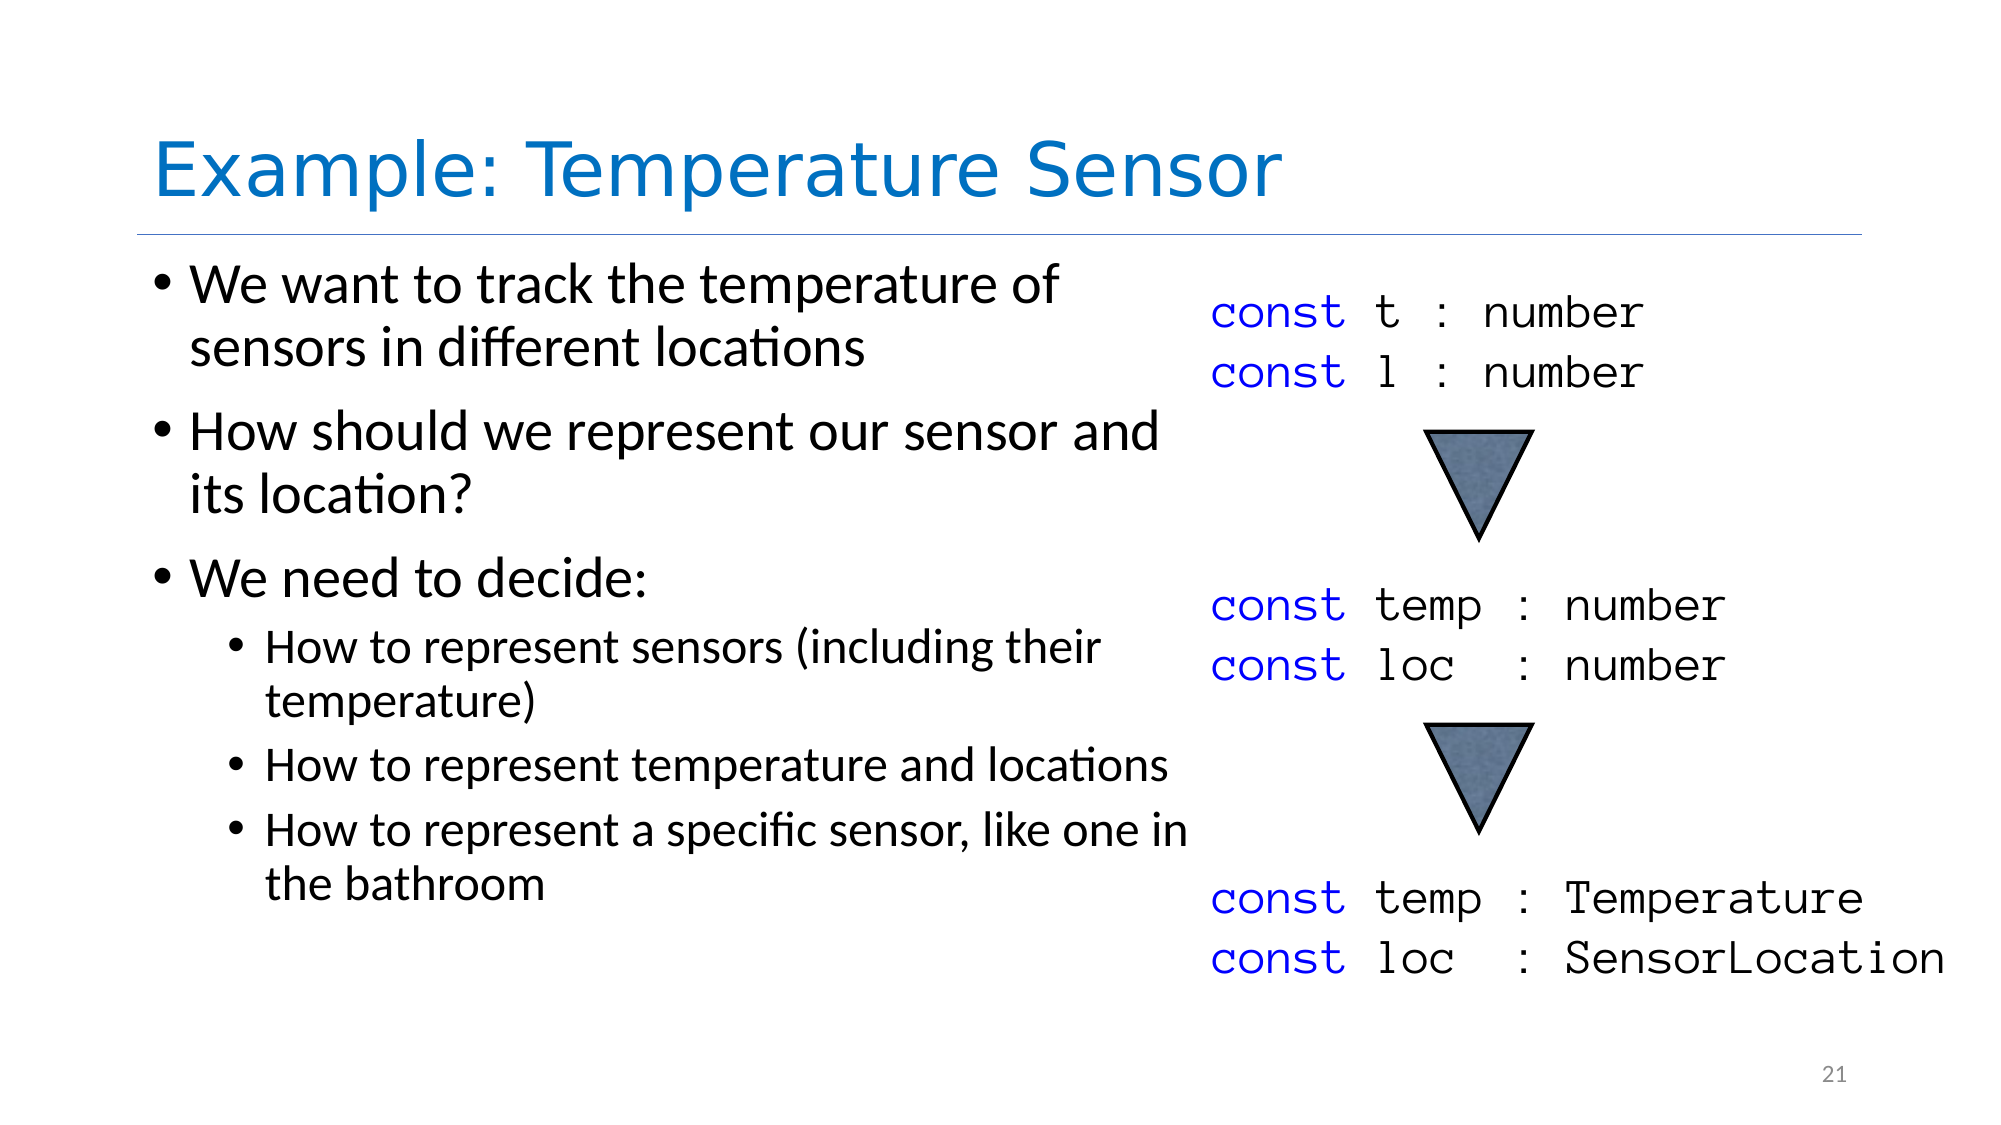

# Example: Temperature Sensor
We want to track the temperature of sensors in different locations
How should we represent our sensor and its location?
We need to decide:
How to represent sensors (including their temperature)
How to represent temperature and locations
How to represent a specific sensor, like one in the bathroom
const t : number
const l : number

const temp : number
const loc  : number

const temp : Temperature
const loc  : SensorLocation
21